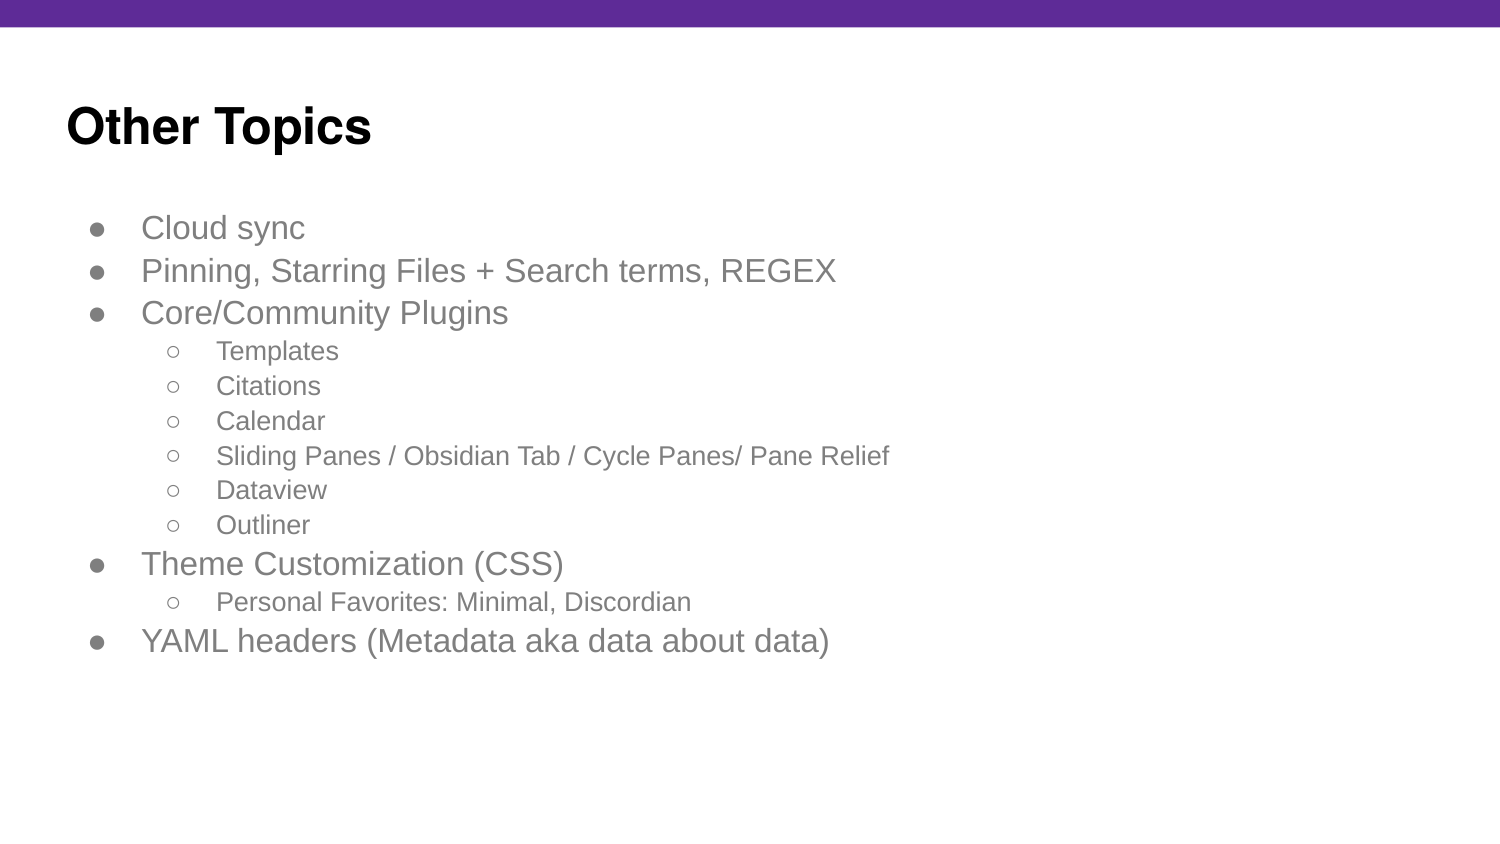

# Other Topics
Cloud sync
Pinning, Starring Files + Search terms, REGEX
Core/Community Plugins
Templates
Citations
Calendar
Sliding Panes / Obsidian Tab / Cycle Panes/ Pane Relief
Dataview
Outliner
Theme Customization (CSS)
Personal Favorites: Minimal, Discordian
YAML headers (Metadata aka data about data)